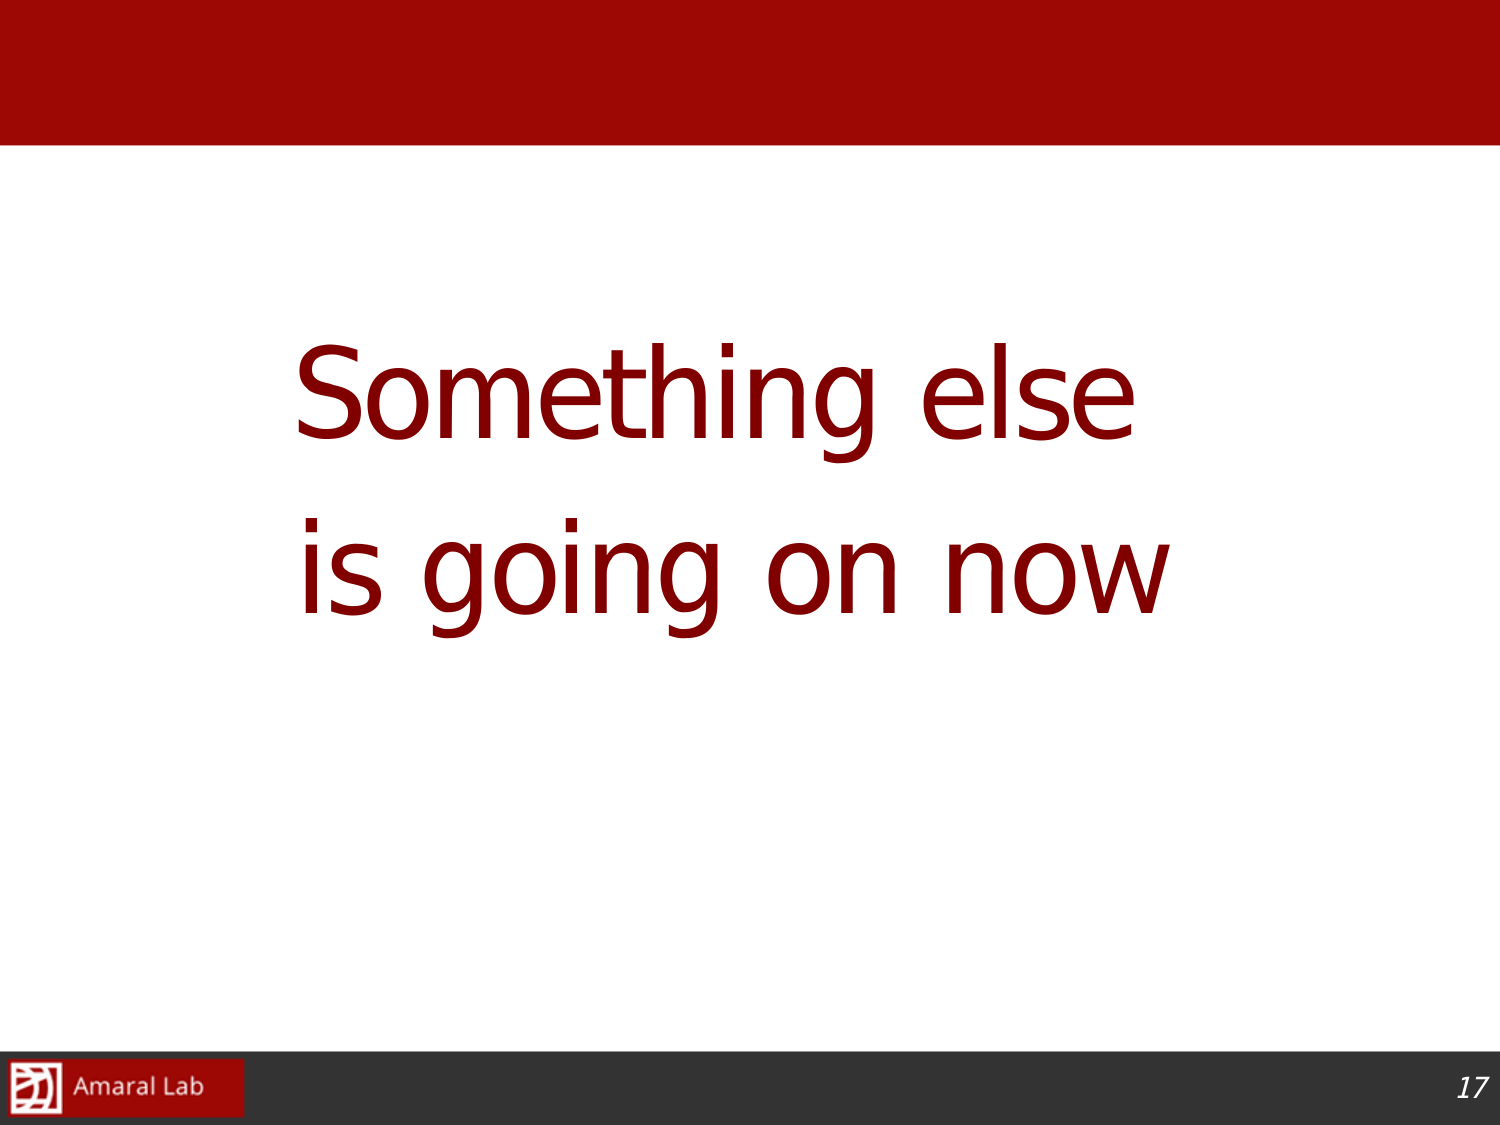

#
Something else
is going on now
17